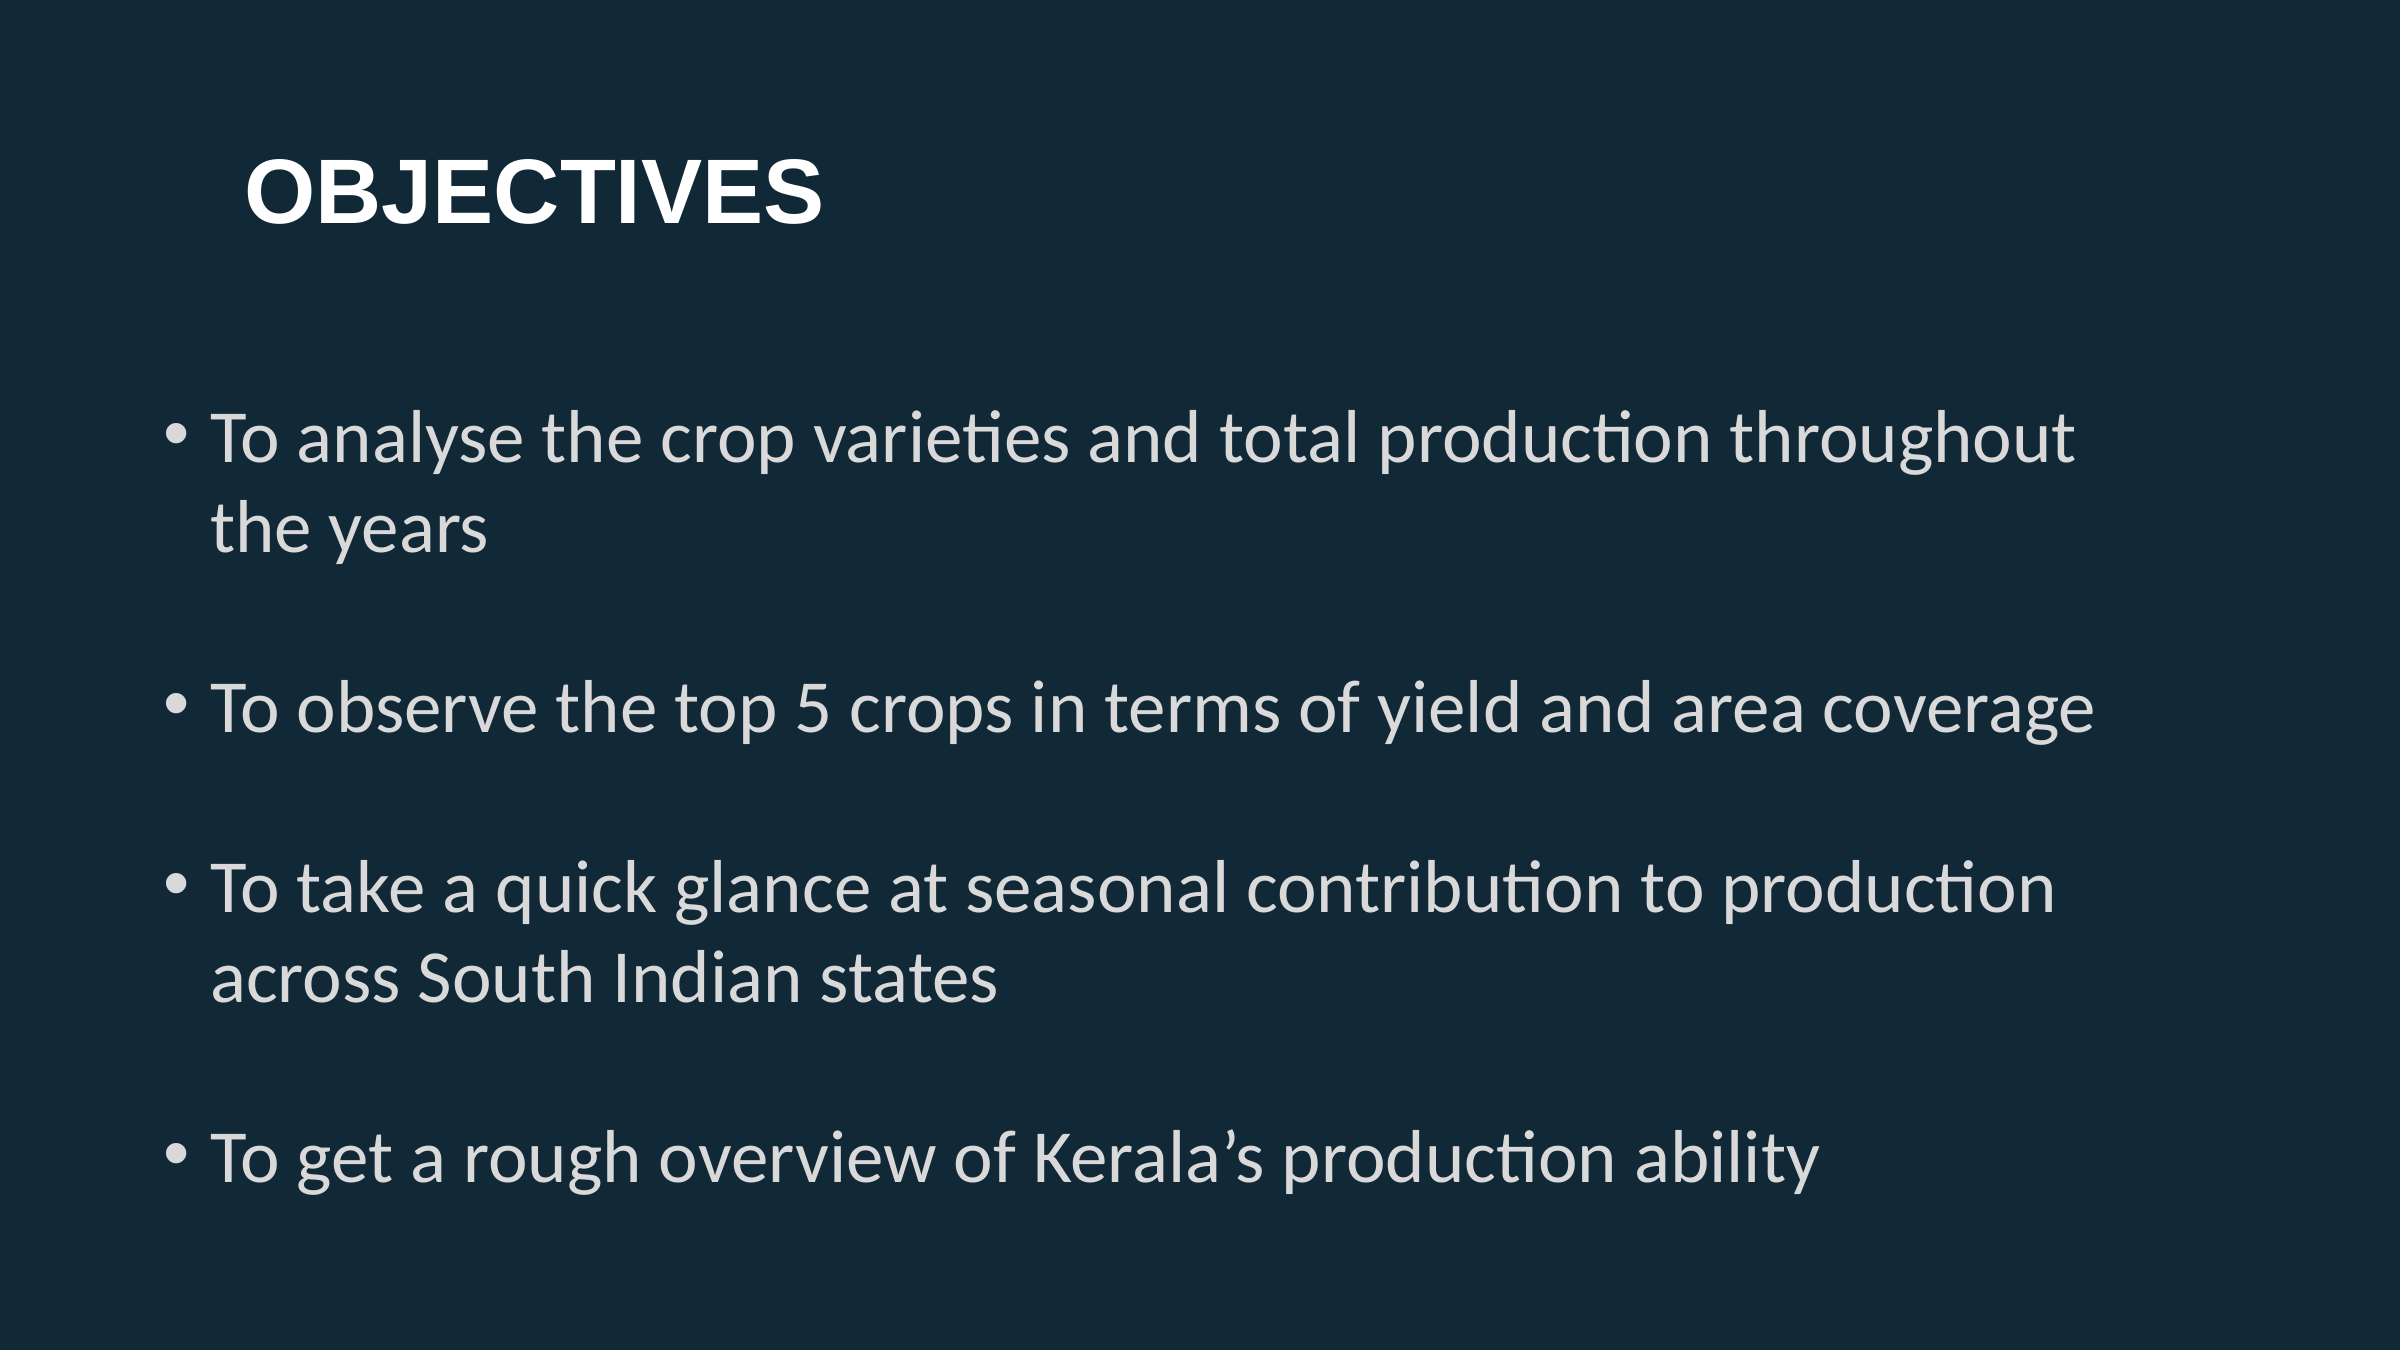

OBJECTIVES
To analyse the crop varieties and total production throughout the years

To observe the top 5 crops in terms of yield and area coverage

To take a quick glance at seasonal contribution to production across South Indian states

To get a rough overview of Kerala’s production ability